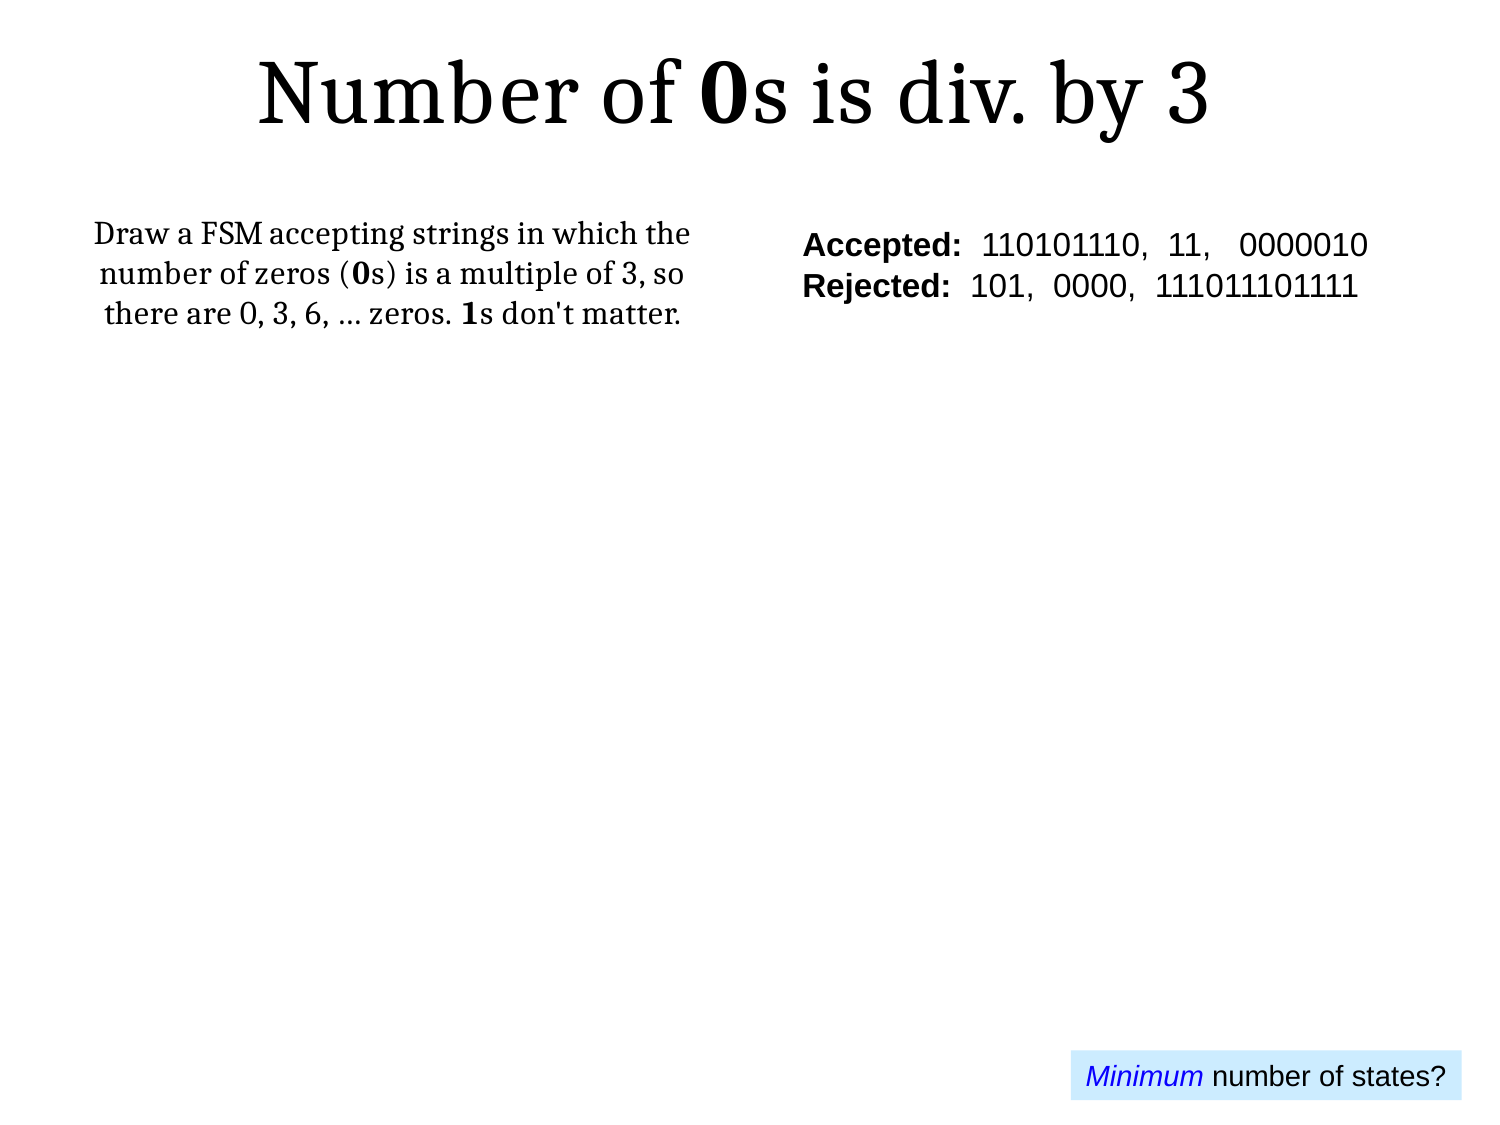

Number of 0s is div. by 3
Draw a FSM accepting strings in which the number of zeros (0s) is a multiple of 3, so there are 0, 3, 6, … zeros. 1s don't matter.
Accepted:  110101110,  11,   0000010
Rejected:  101,  0000,  111011101111
Minimum number of states?